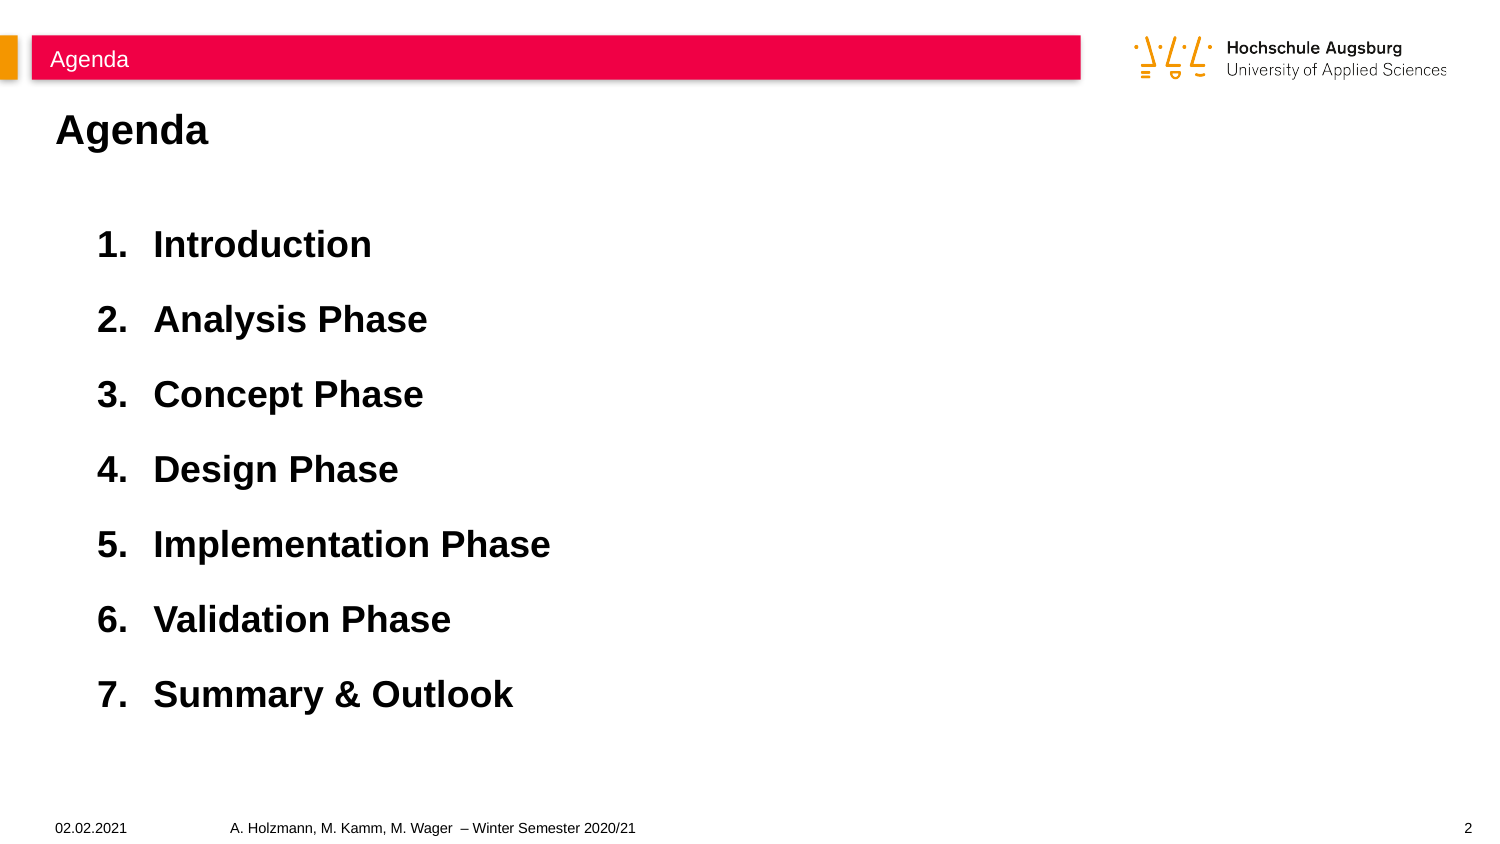

Agenda
Agenda

Introduction
Analysis Phase
Concept Phase
Design Phase
Implementation Phase
Validation Phase
Summary & Outlook
02.02.2021
A. Holzmann, M. Kamm, M. Wager  – Winter Semester 2020/21
2